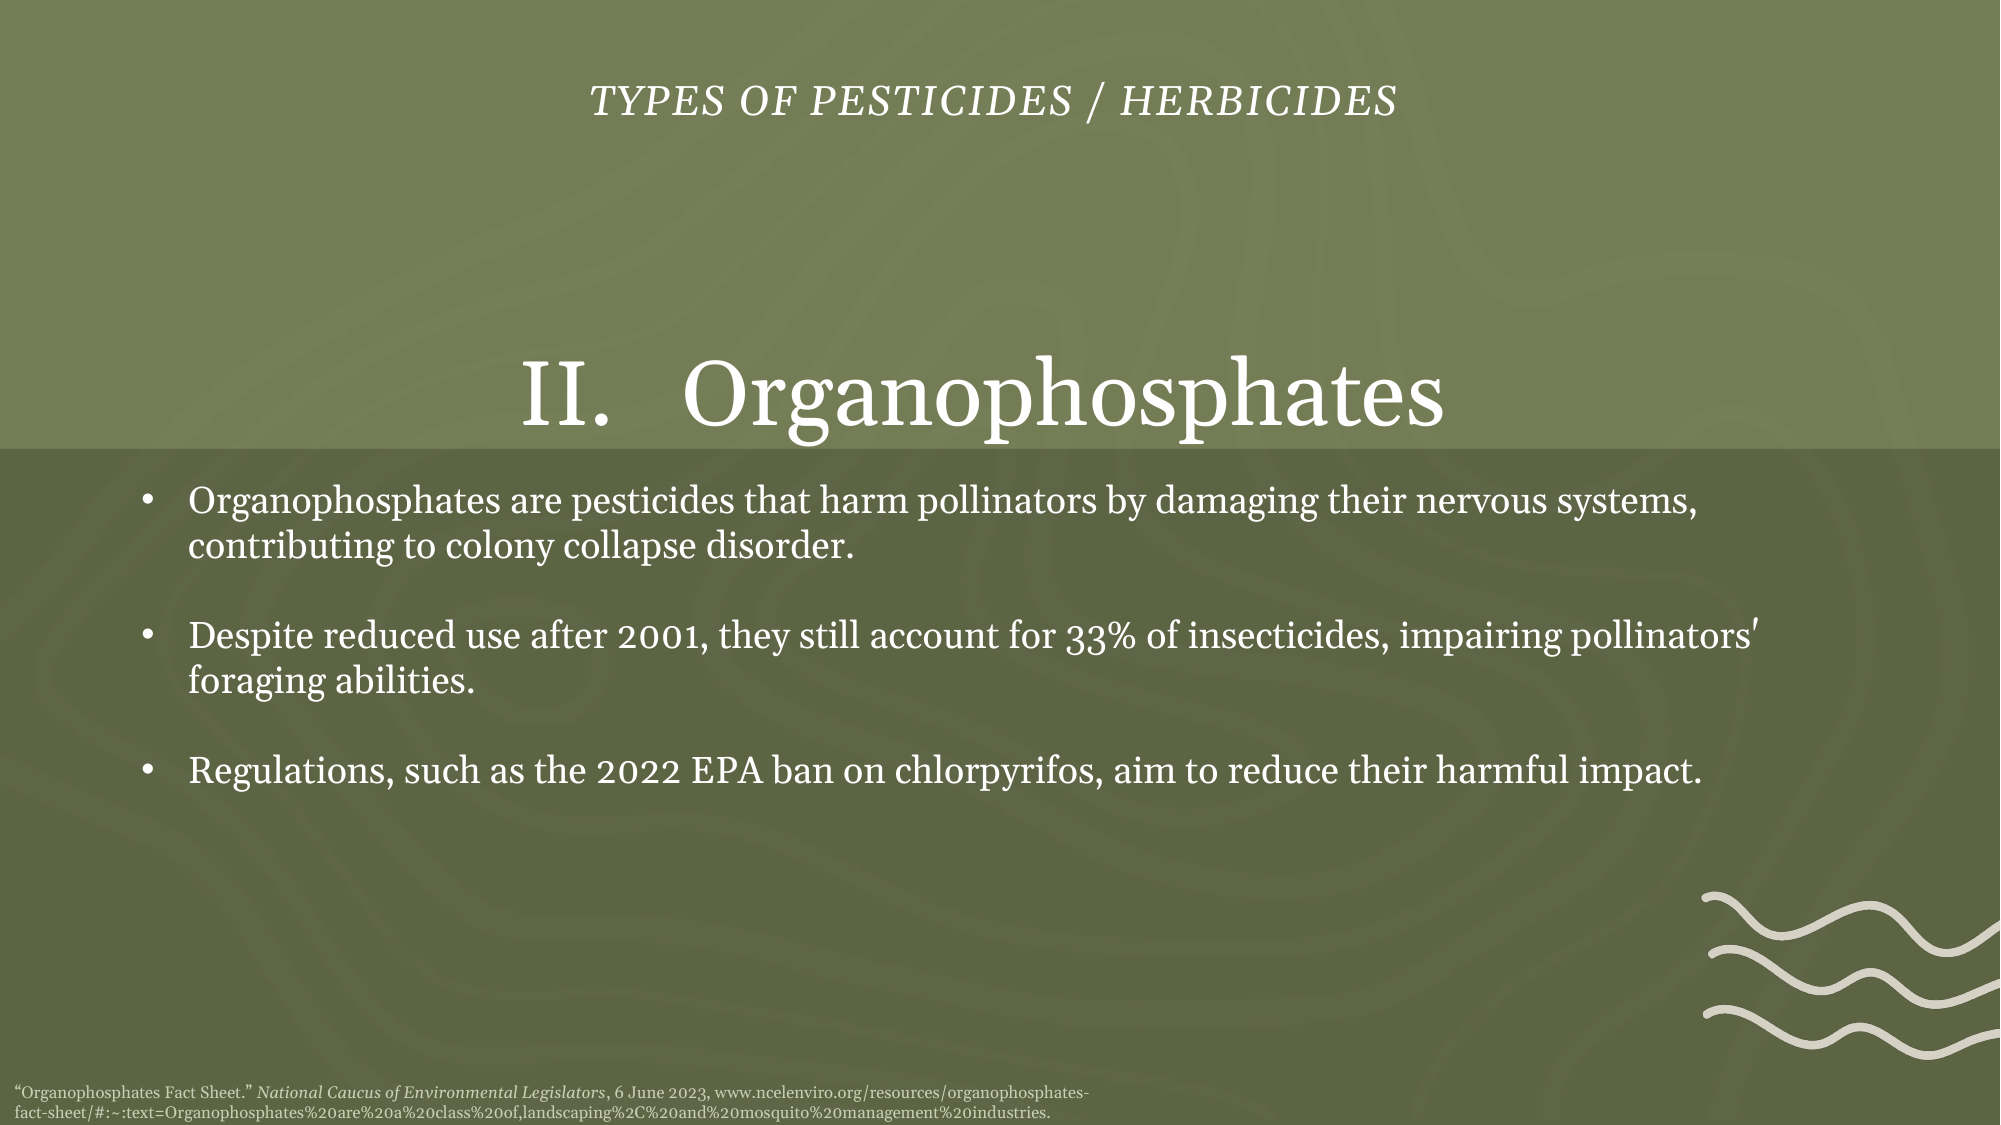

# TYPES OF PESTICIDES / HERBICIDES

II.   Organophosphates
Organophosphates are pesticides that harm pollinators by damaging their nervous systems, contributing to colony collapse disorder.

Despite reduced use after 2001, they still account for 33% of insecticides, impairing pollinators' foraging abilities.

Regulations, such as the 2022 EPA ban on chlorpyrifos, aim to reduce their harmful impact.

“Organophosphates Fact Sheet.” National Caucus of Environmental Legislators, 6 June 2023, www.ncelenviro.org/resources/organophosphates-fact-sheet/#:~:text=Organophosphates%20are%20a%20class%20of,landscaping%2C%20and%20mosquito%20management%20industries.